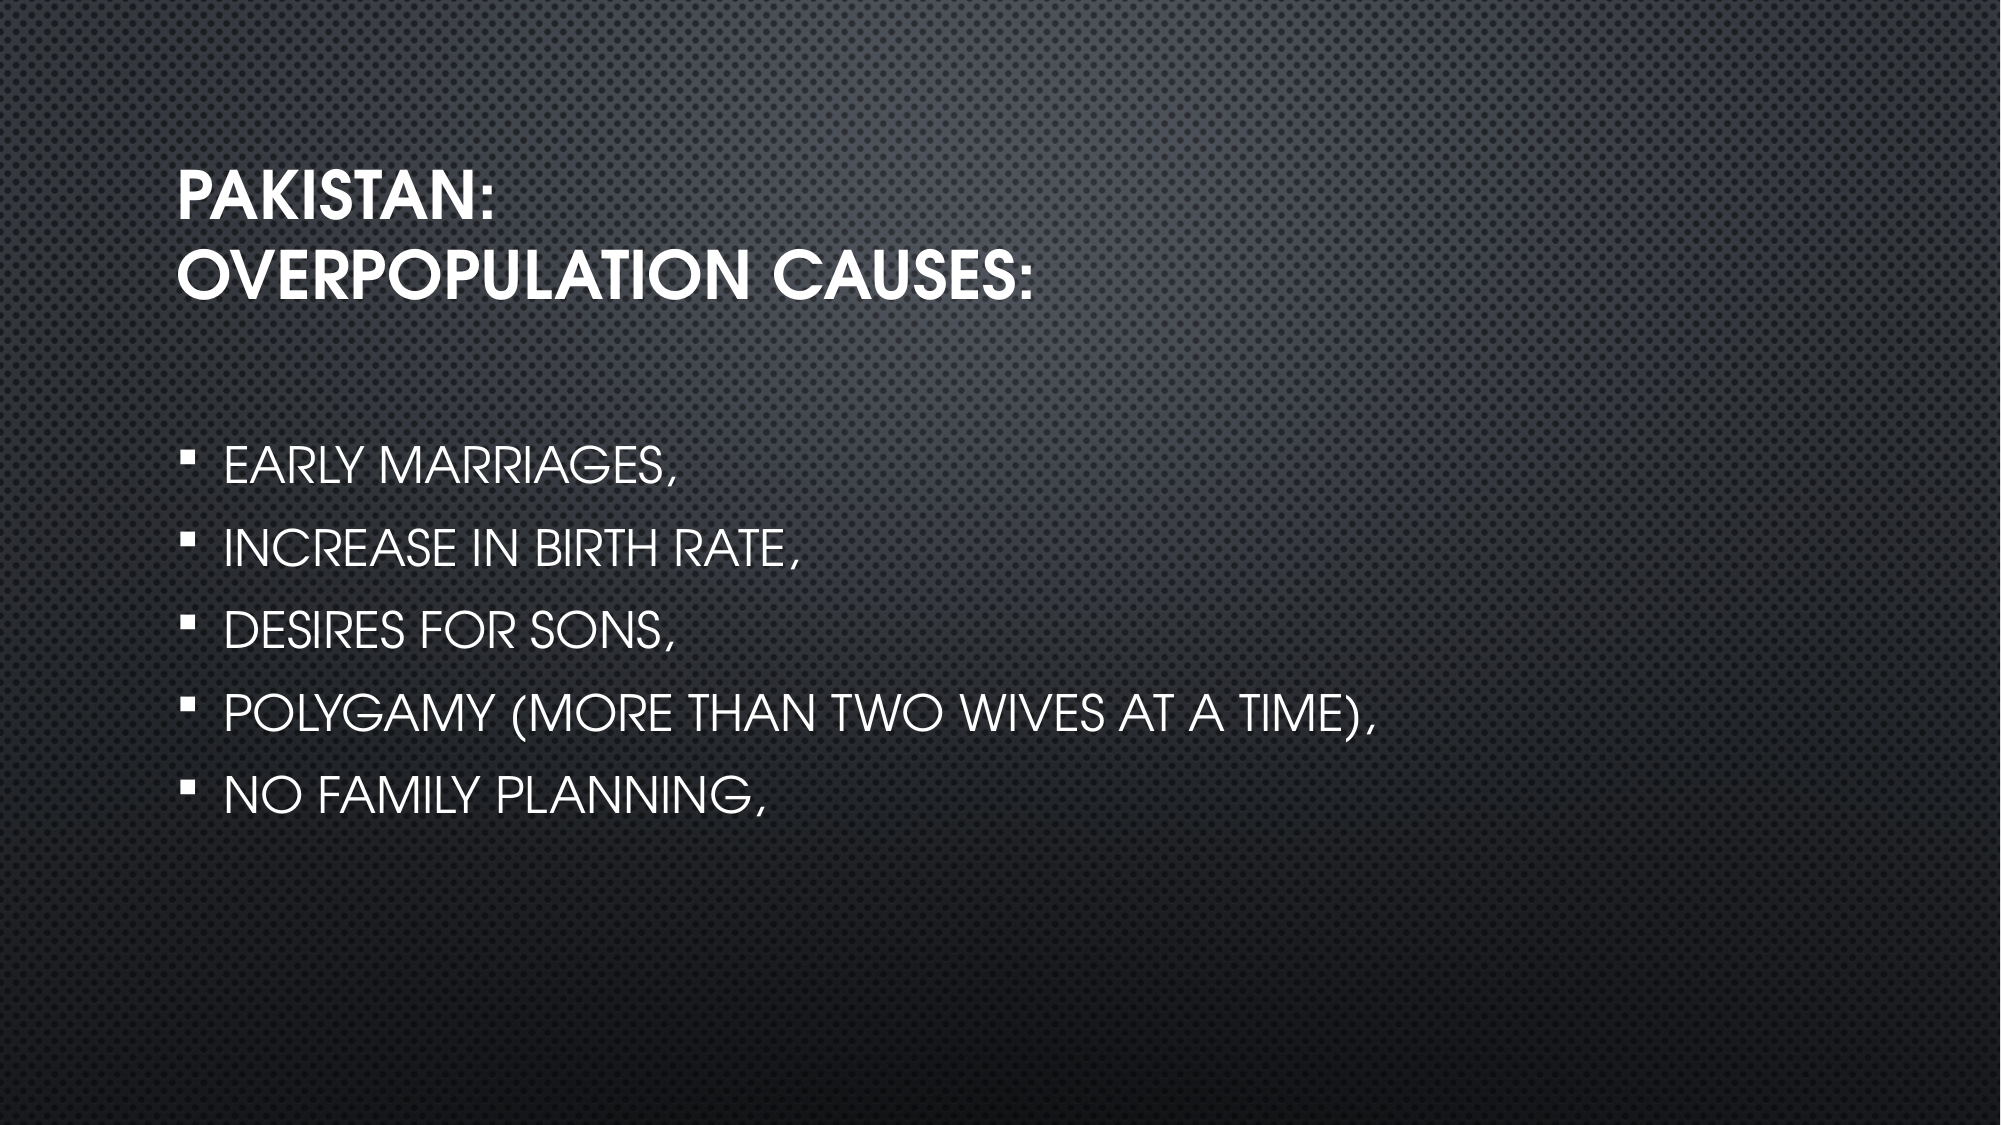

# Pakistan: overpopulation causes:
Early marriages,
Increase in birth rate,
Desires for sons,
Polygamy (more than two wives at a time),
No family planning,